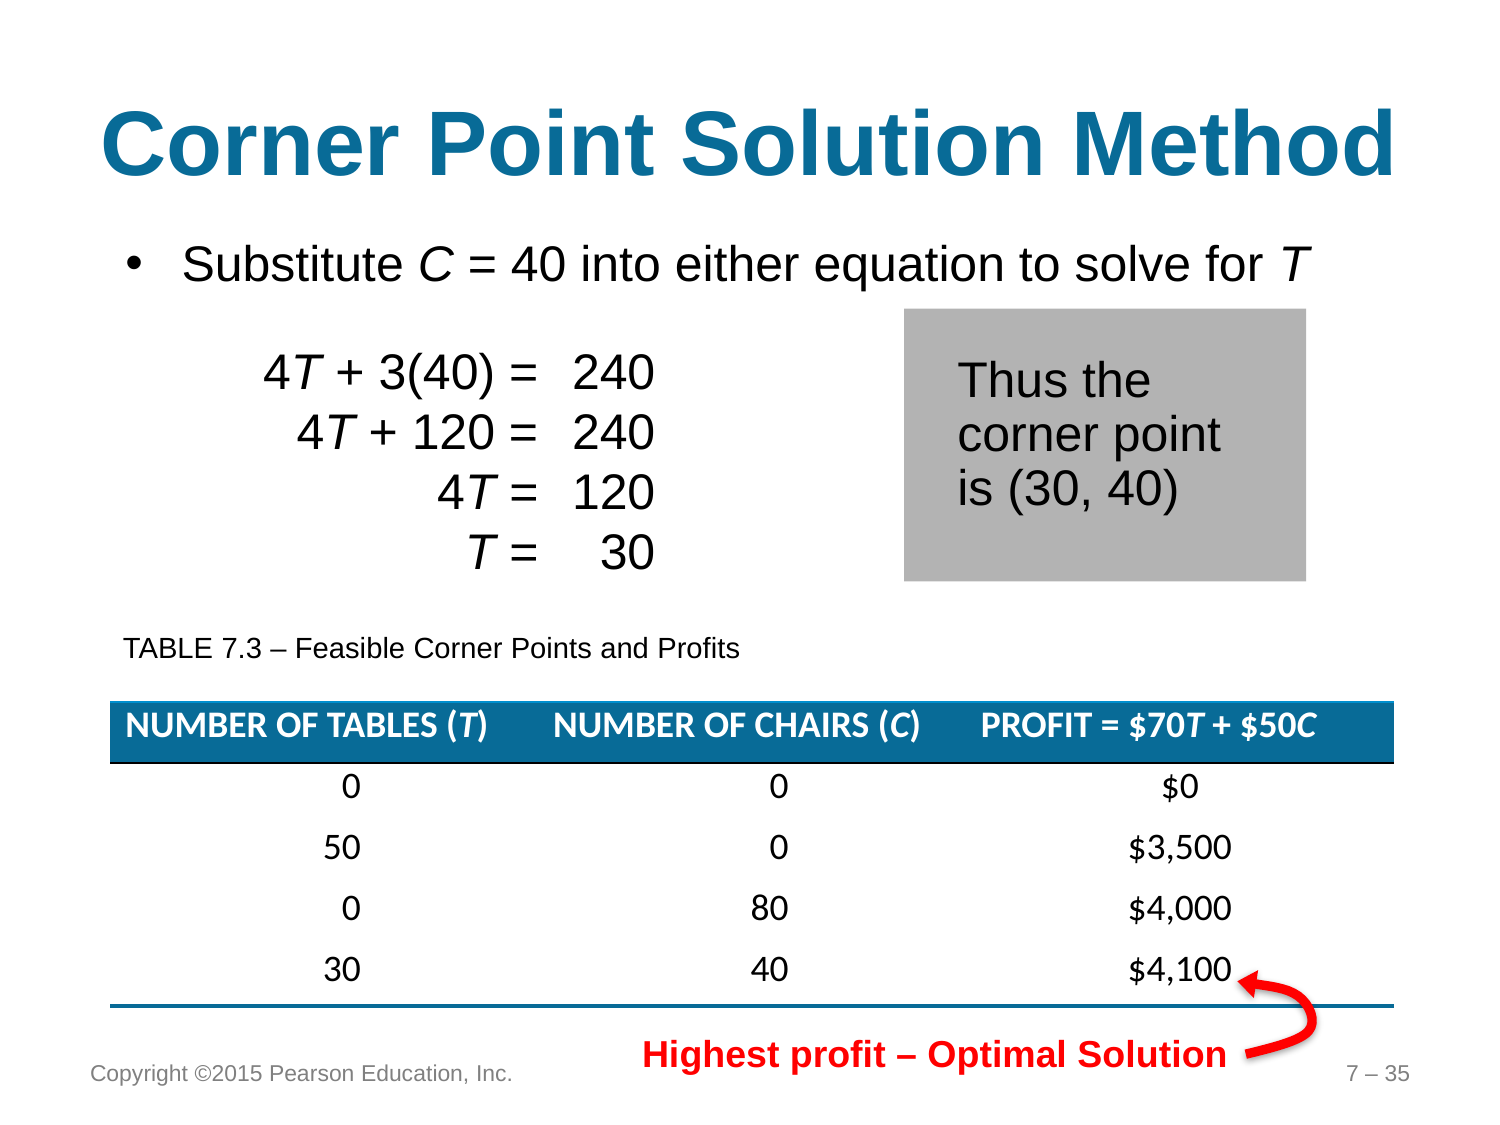

# Corner Point Solution Method
Substitute C = 40 into either equation to solve for T
Thus the corner point is (30, 40)
	4T + 3(40) =	240
	4T + 120 =	240
	4T =	120
	T =	30
TABLE 7.3 – Feasible Corner Points and Profits
| NUMBER OF TABLES (T) | NUMBER OF CHAIRS (C) | PROFIT = $70T + $50C |
| --- | --- | --- |
| 0 | 0 | $0 |
| 50 | 0 | $3,500 |
| 0 | 80 | $4,000 |
| 30 | 40 | $4,100 |

Highest profit – Optimal Solution
Copyright ©2015 Pearson Education, Inc.
7 – 35